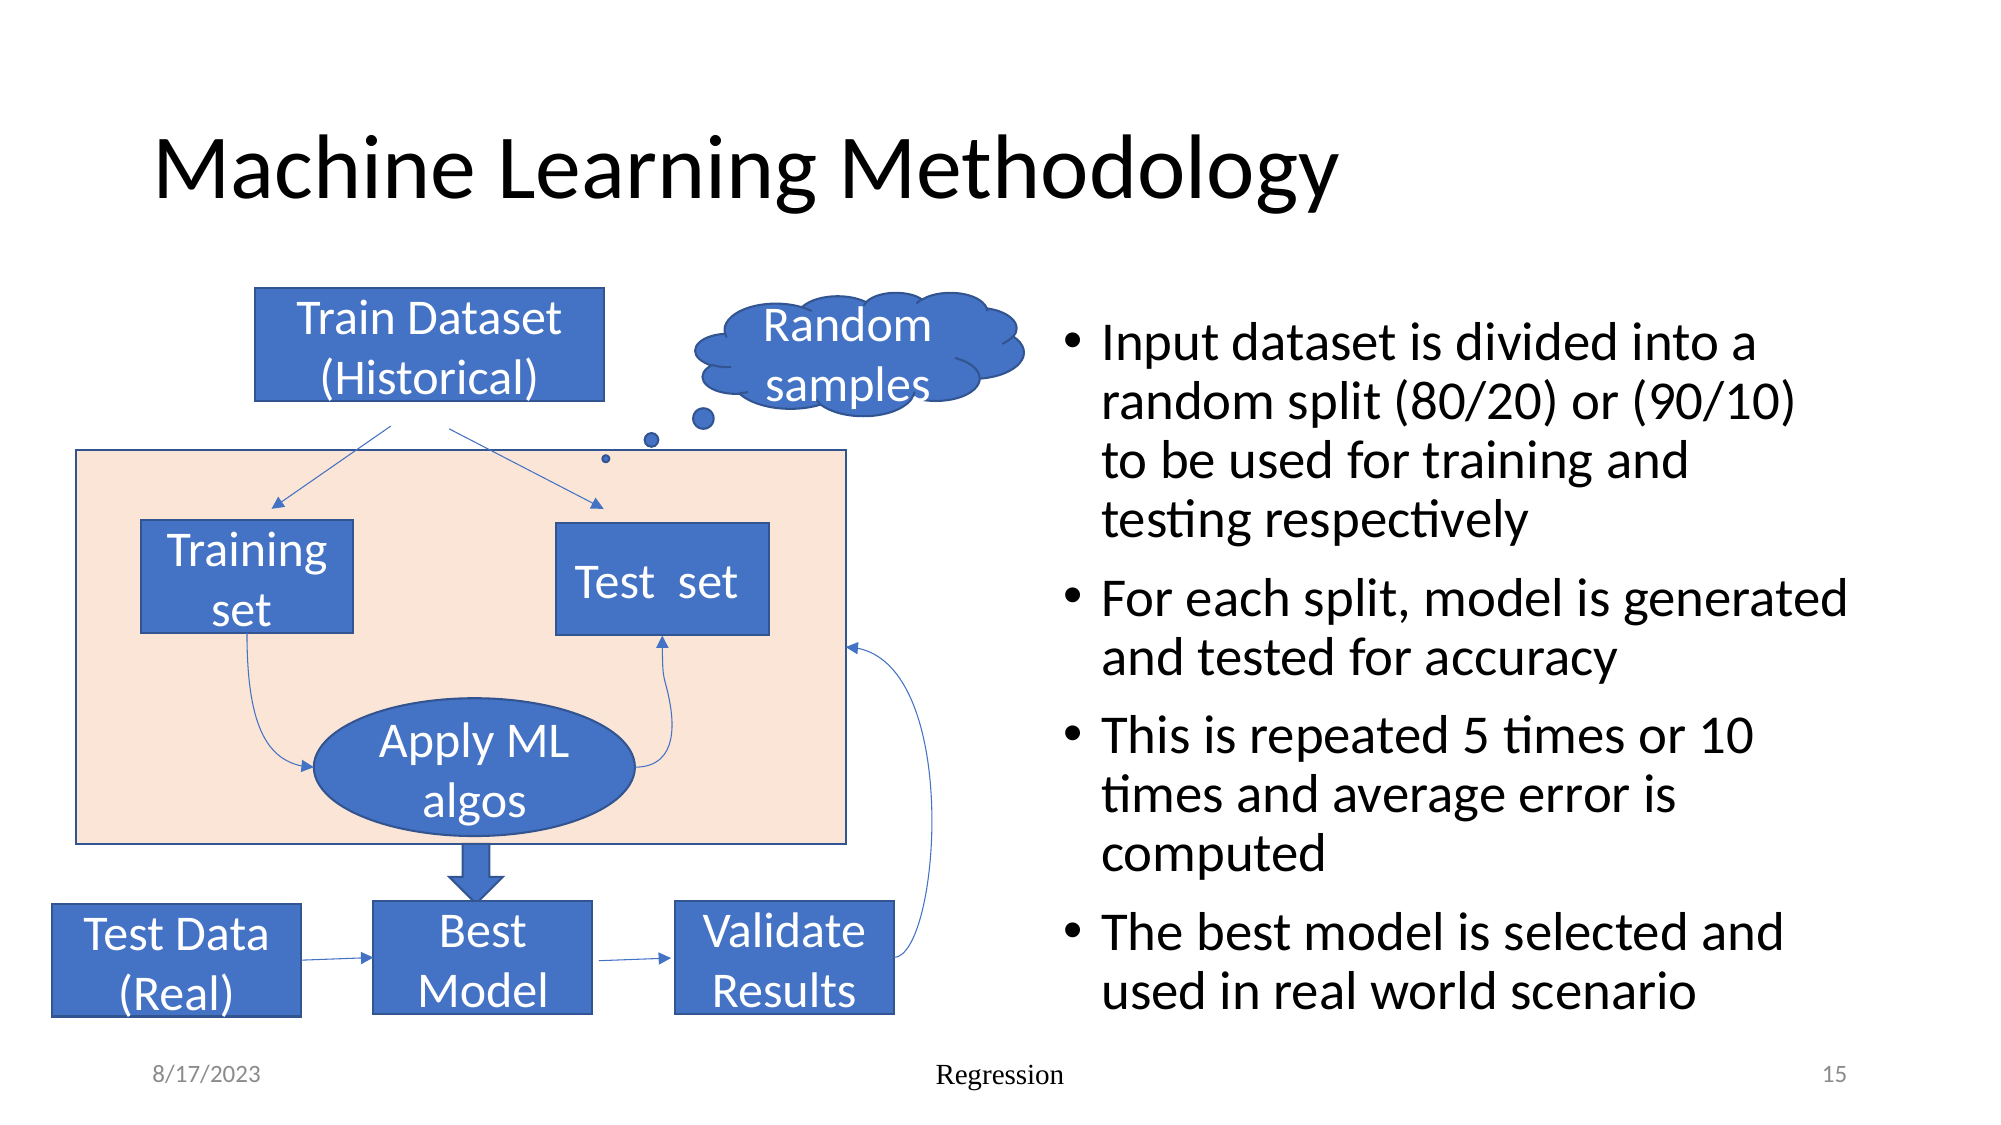

# Machine Learning Methodology
Train Dataset
(Historical)
Random samples
Input dataset is divided into a random split (80/20) or (90/10) to be used for training and testing respectively
For each split, model is generated and tested for accuracy
This is repeated 5 times or 10 times and average error is computed
The best model is selected and used in real world scenario

Training set
Test  set
Apply ML algos

Best Model
Validate
Results
Test Data (Real)
8/17/2023
Regression
15